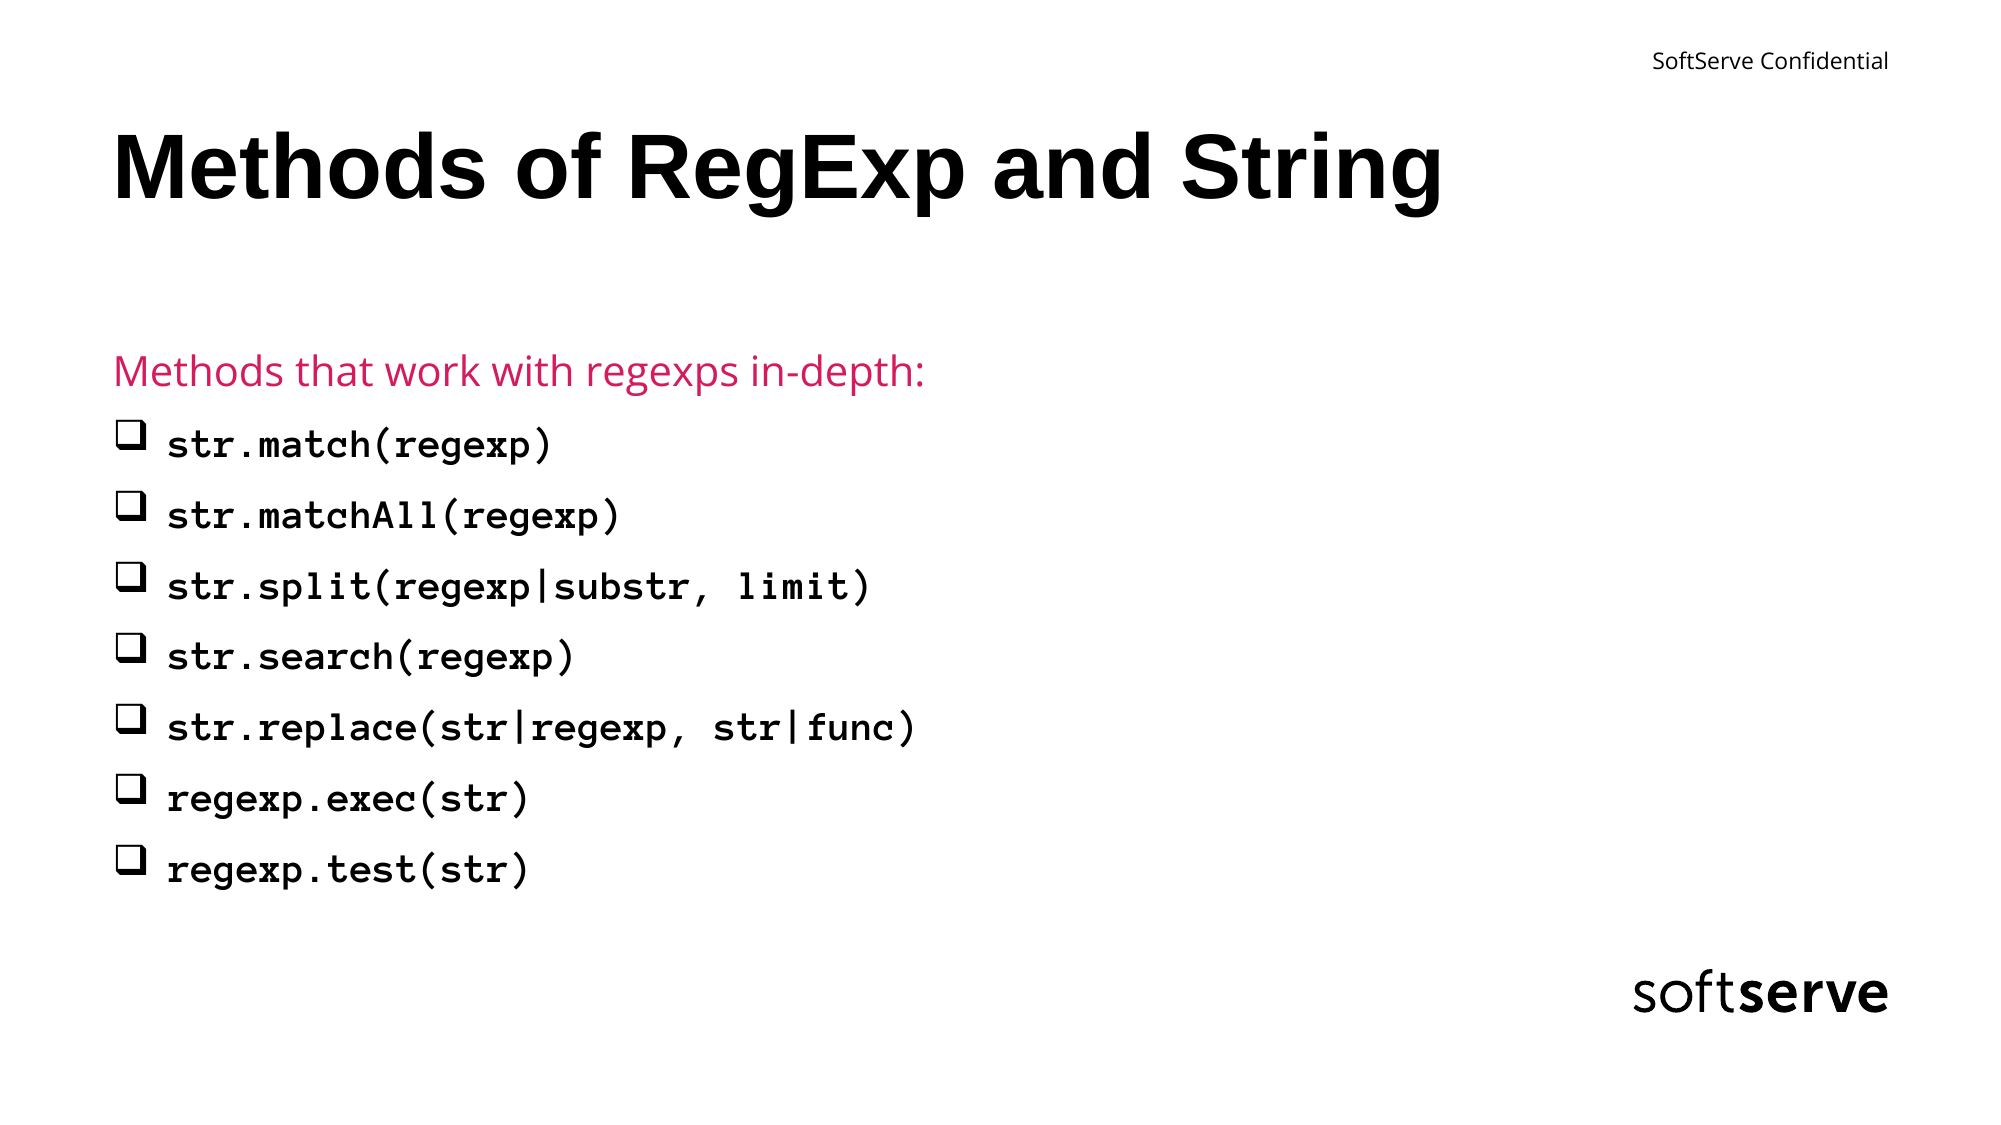

# Methods of RegExp and String
Methods that work with regexps in-depth:
str.match(regexp)
str.matchAll(regexp)
str.split(regexp|substr, limit)
str.search(regexp)
str.replace(str|regexp, str|func)
regexp.exec(str)
regexp.test(str)